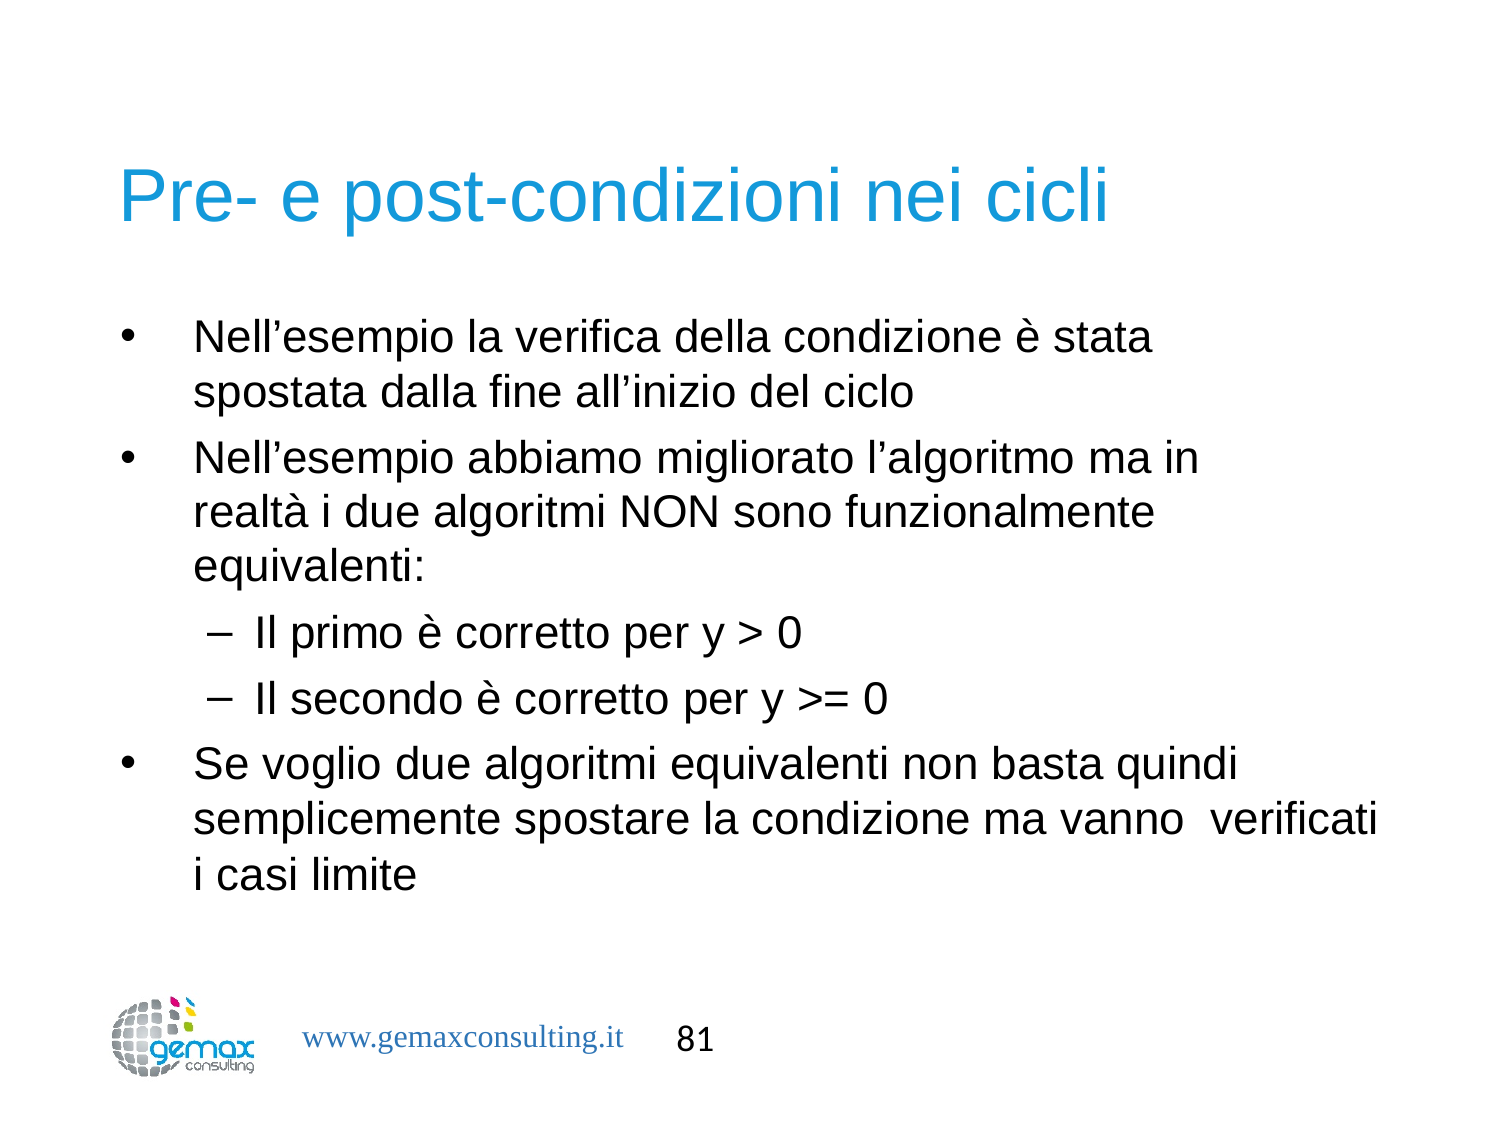

# Pre- e post-condizioni nei cicli
Nell’esempio la verifica della condizione è stata  spostata dalla fine all’inizio del ciclo
Nell’esempio abbiamo migliorato l’algoritmo ma in  realtà i due algoritmi NON sono funzionalmente  equivalenti:
Il primo è corretto per y > 0
Il secondo è corretto per y >= 0
Se voglio due algoritmi equivalenti non basta quindi  semplicemente spostare la condizione ma vanno  verificati i casi limite

81